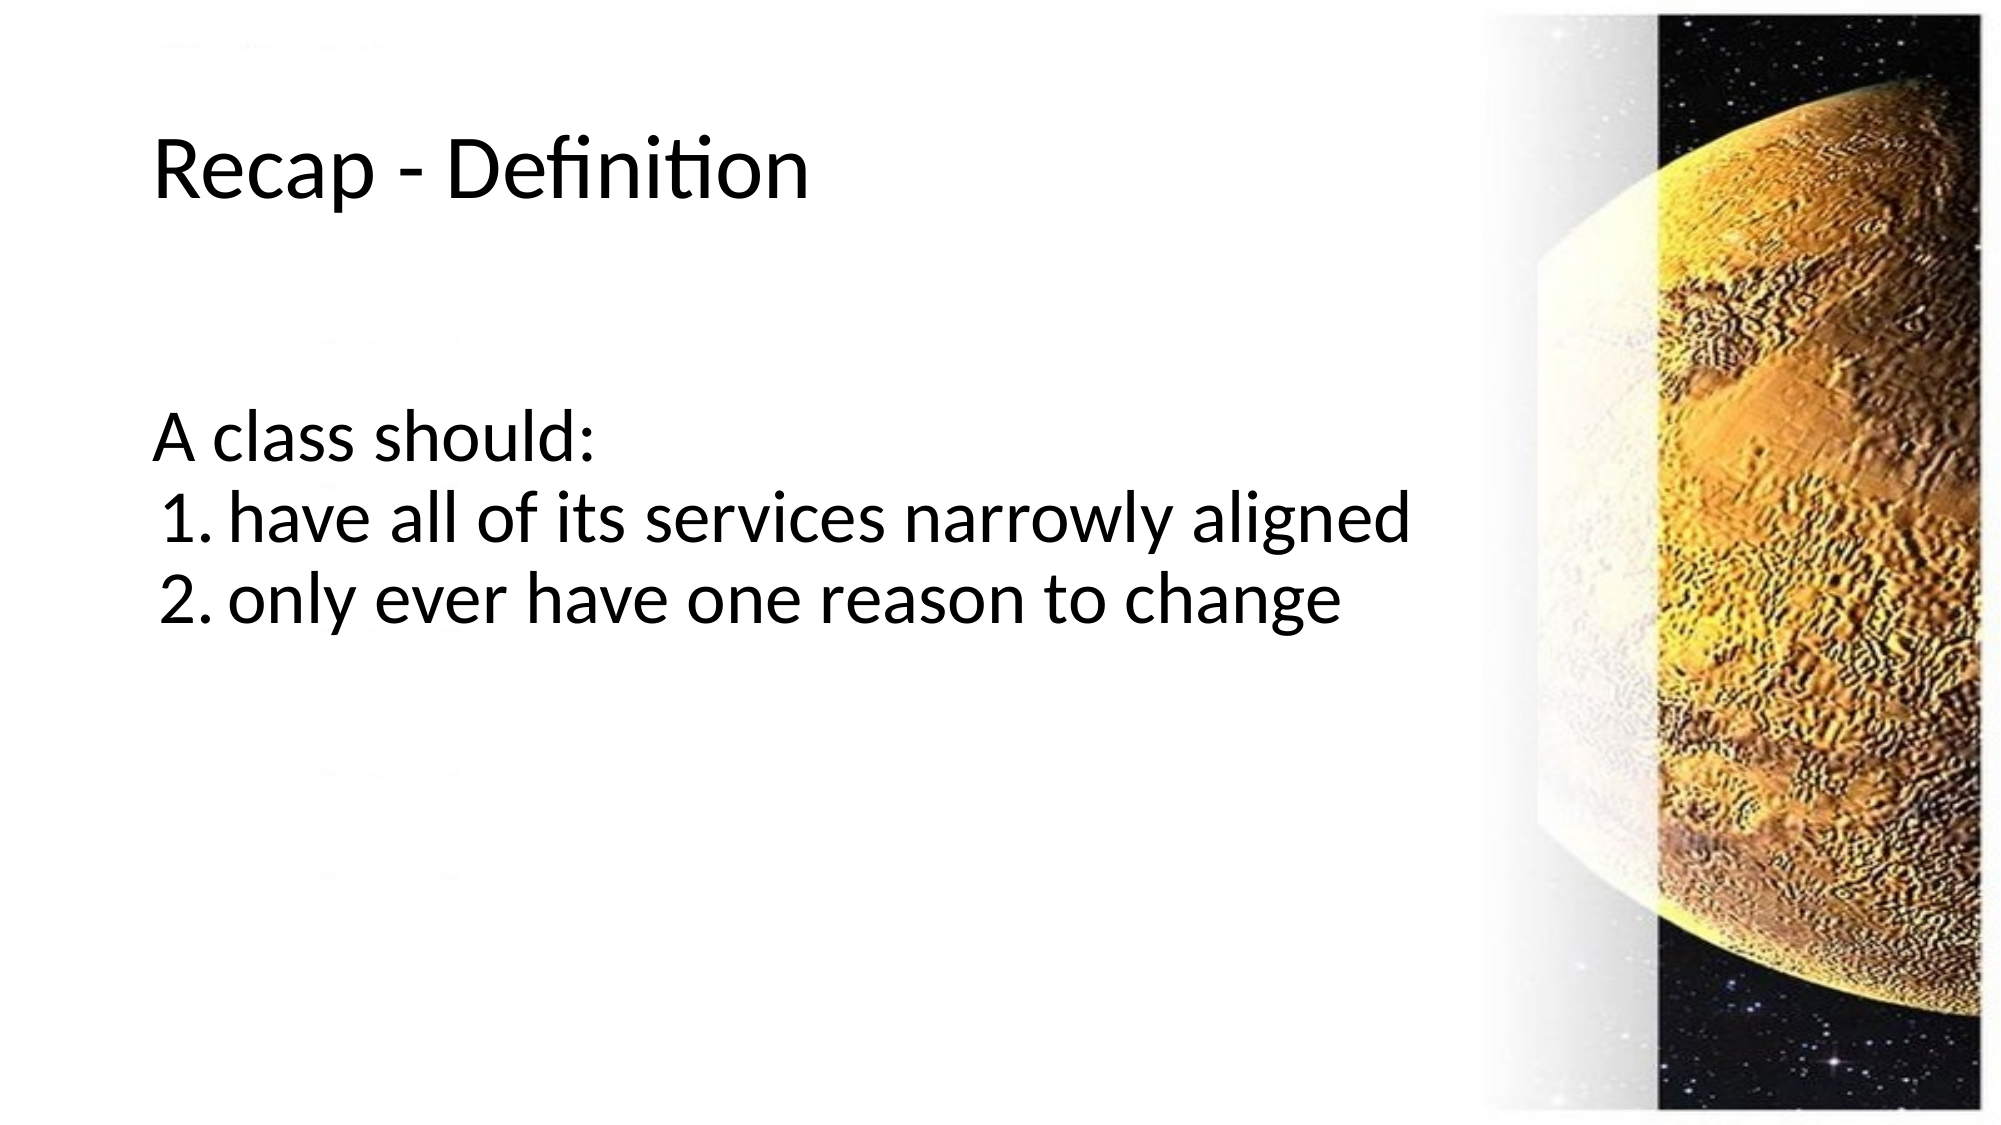

# Recap - Definition

A class should:
have all of its services narrowly aligned
only ever have one reason to change